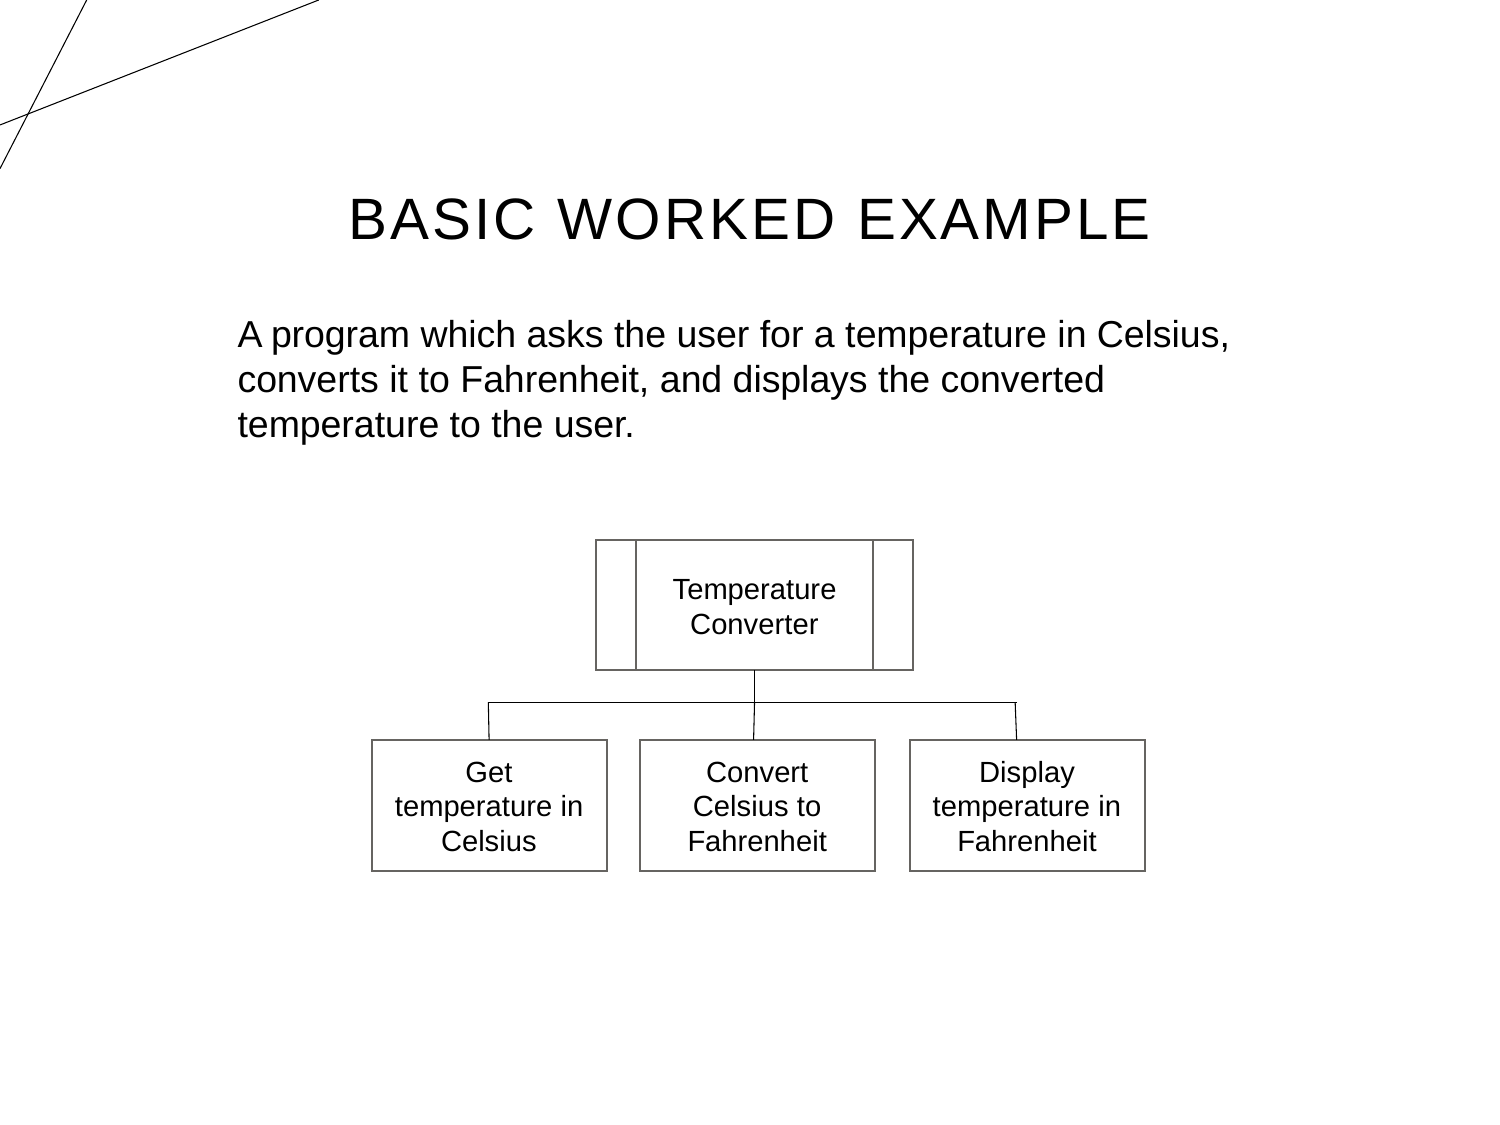

# Basic Worked Example
A program which asks the user for a temperature in Celsius, converts it to Fahrenheit, and displays the converted temperature to the user.
Temperature Converter
Get temperature in Celsius
Display temperature in Fahrenheit
Convert Celsius to Fahrenheit